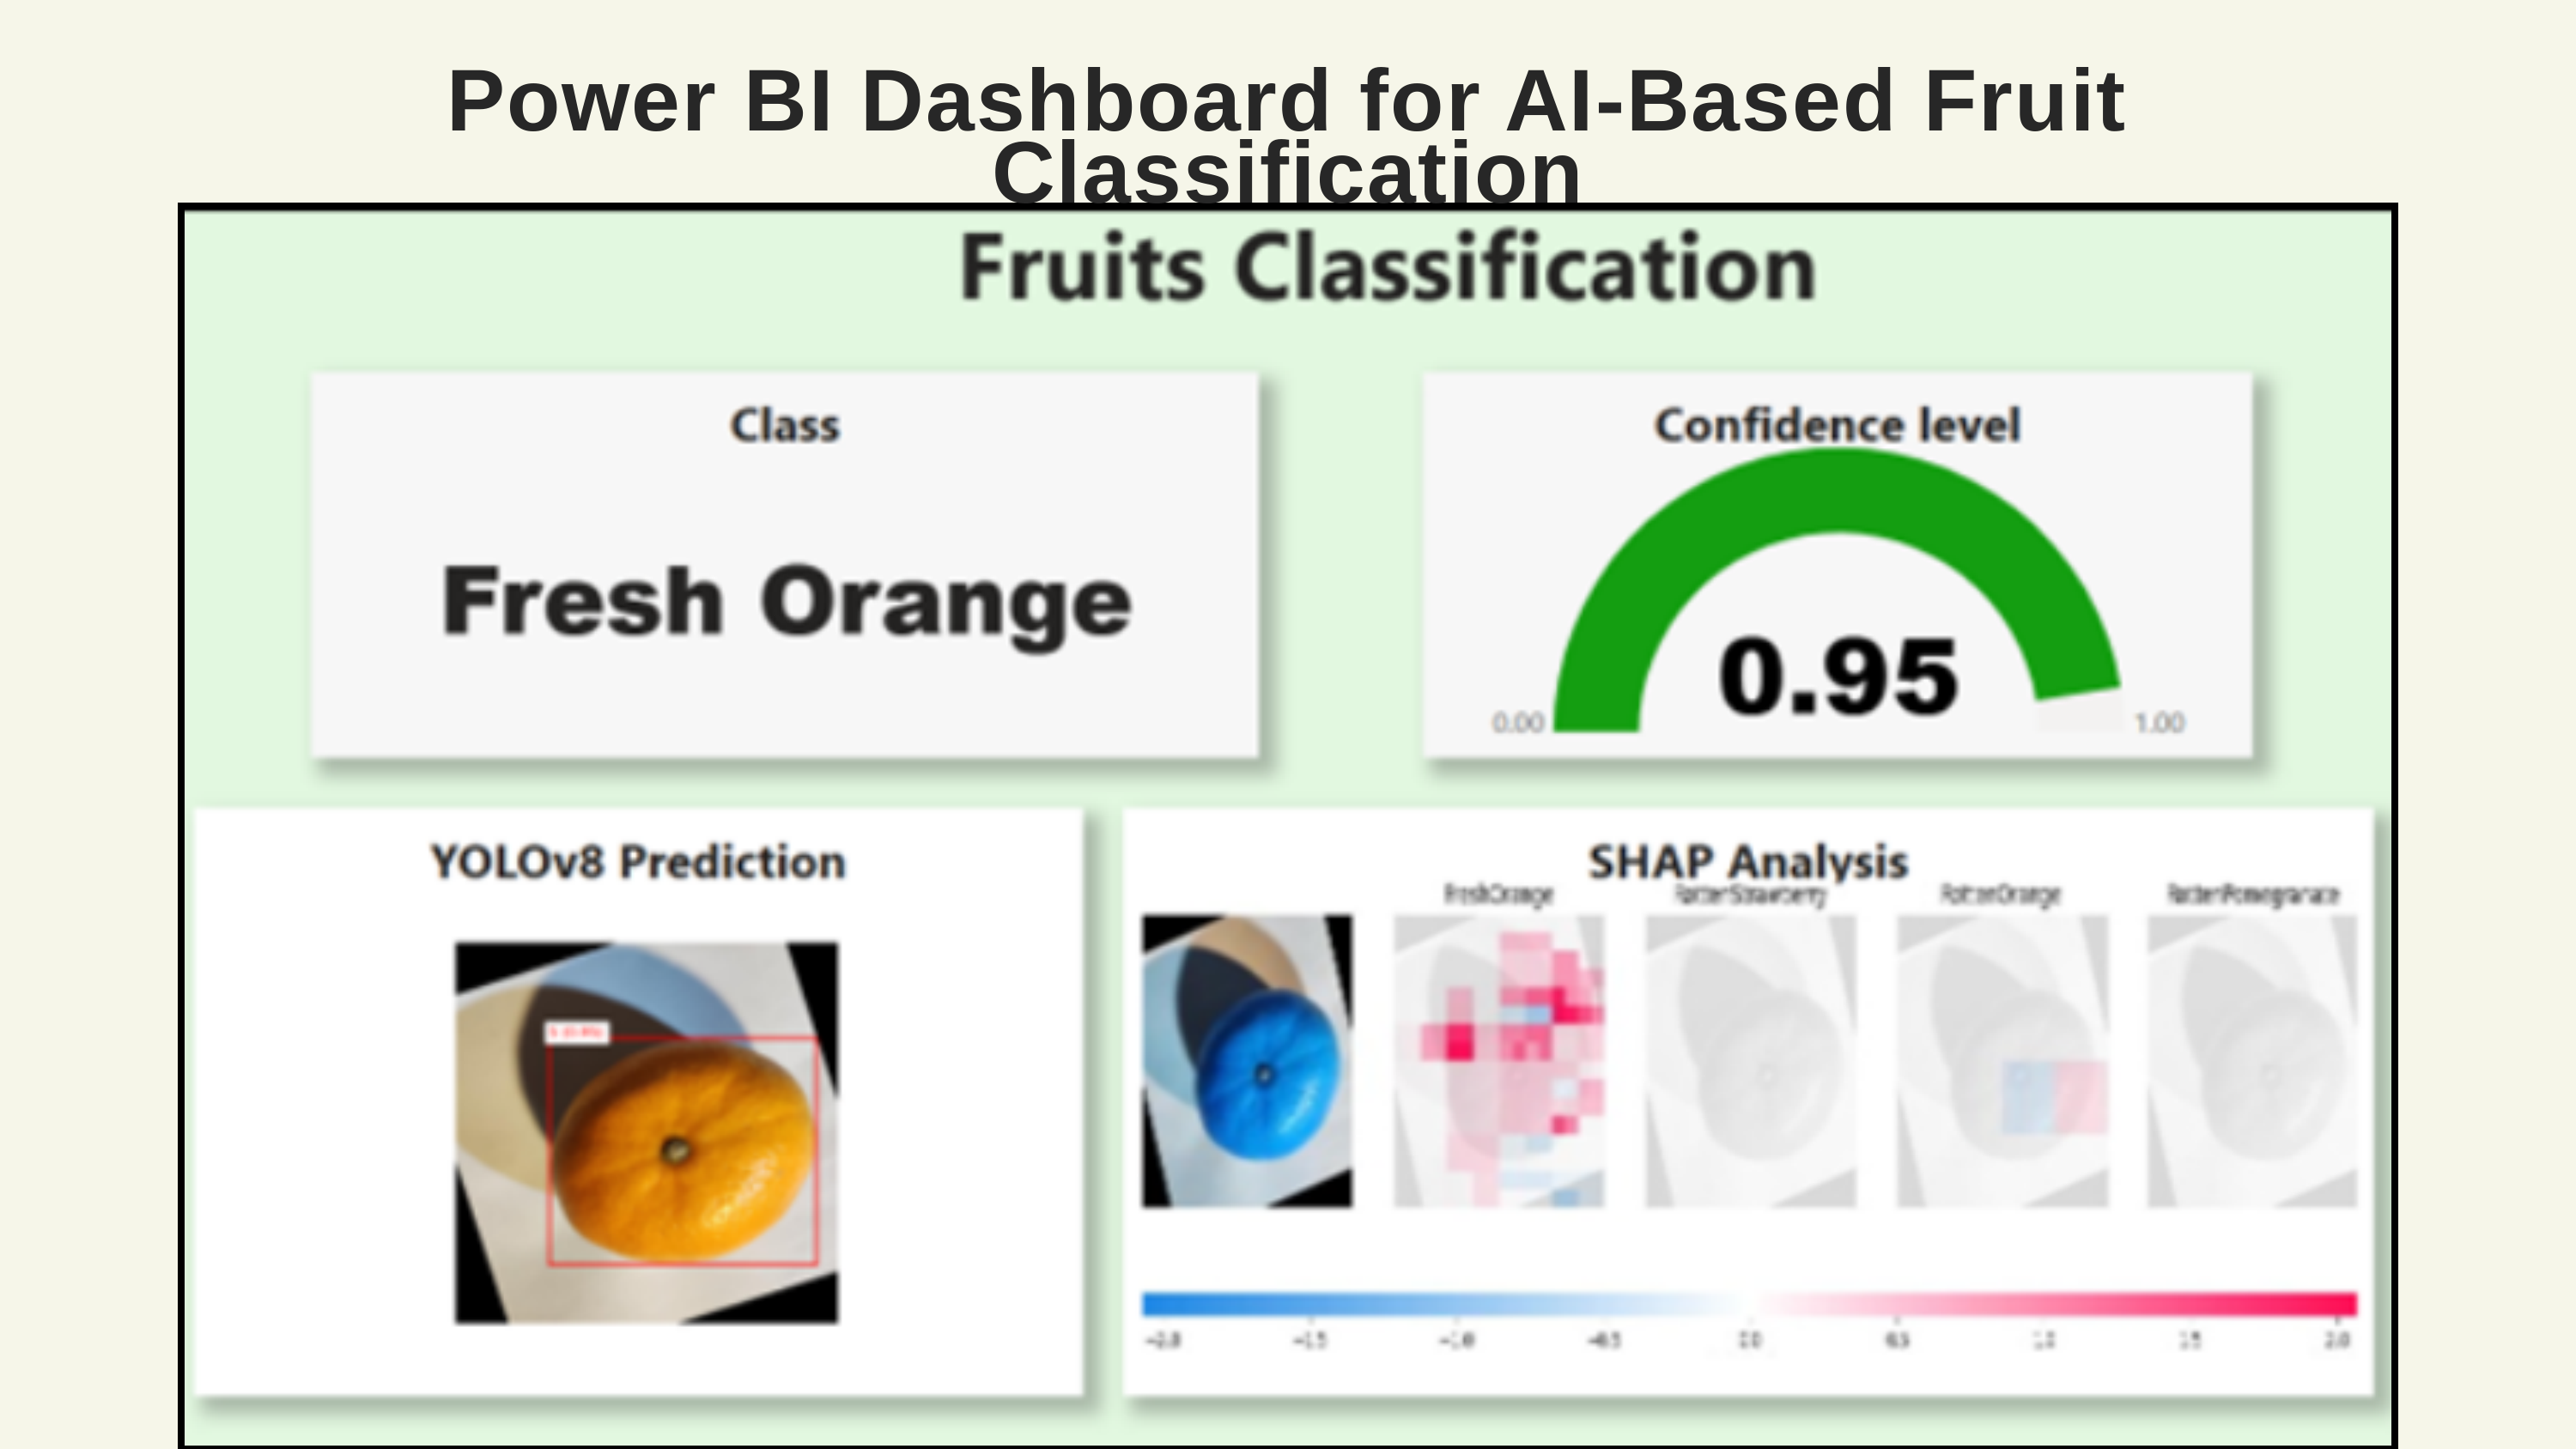

Power BI Dashboard for AI-Based Fruit Classification